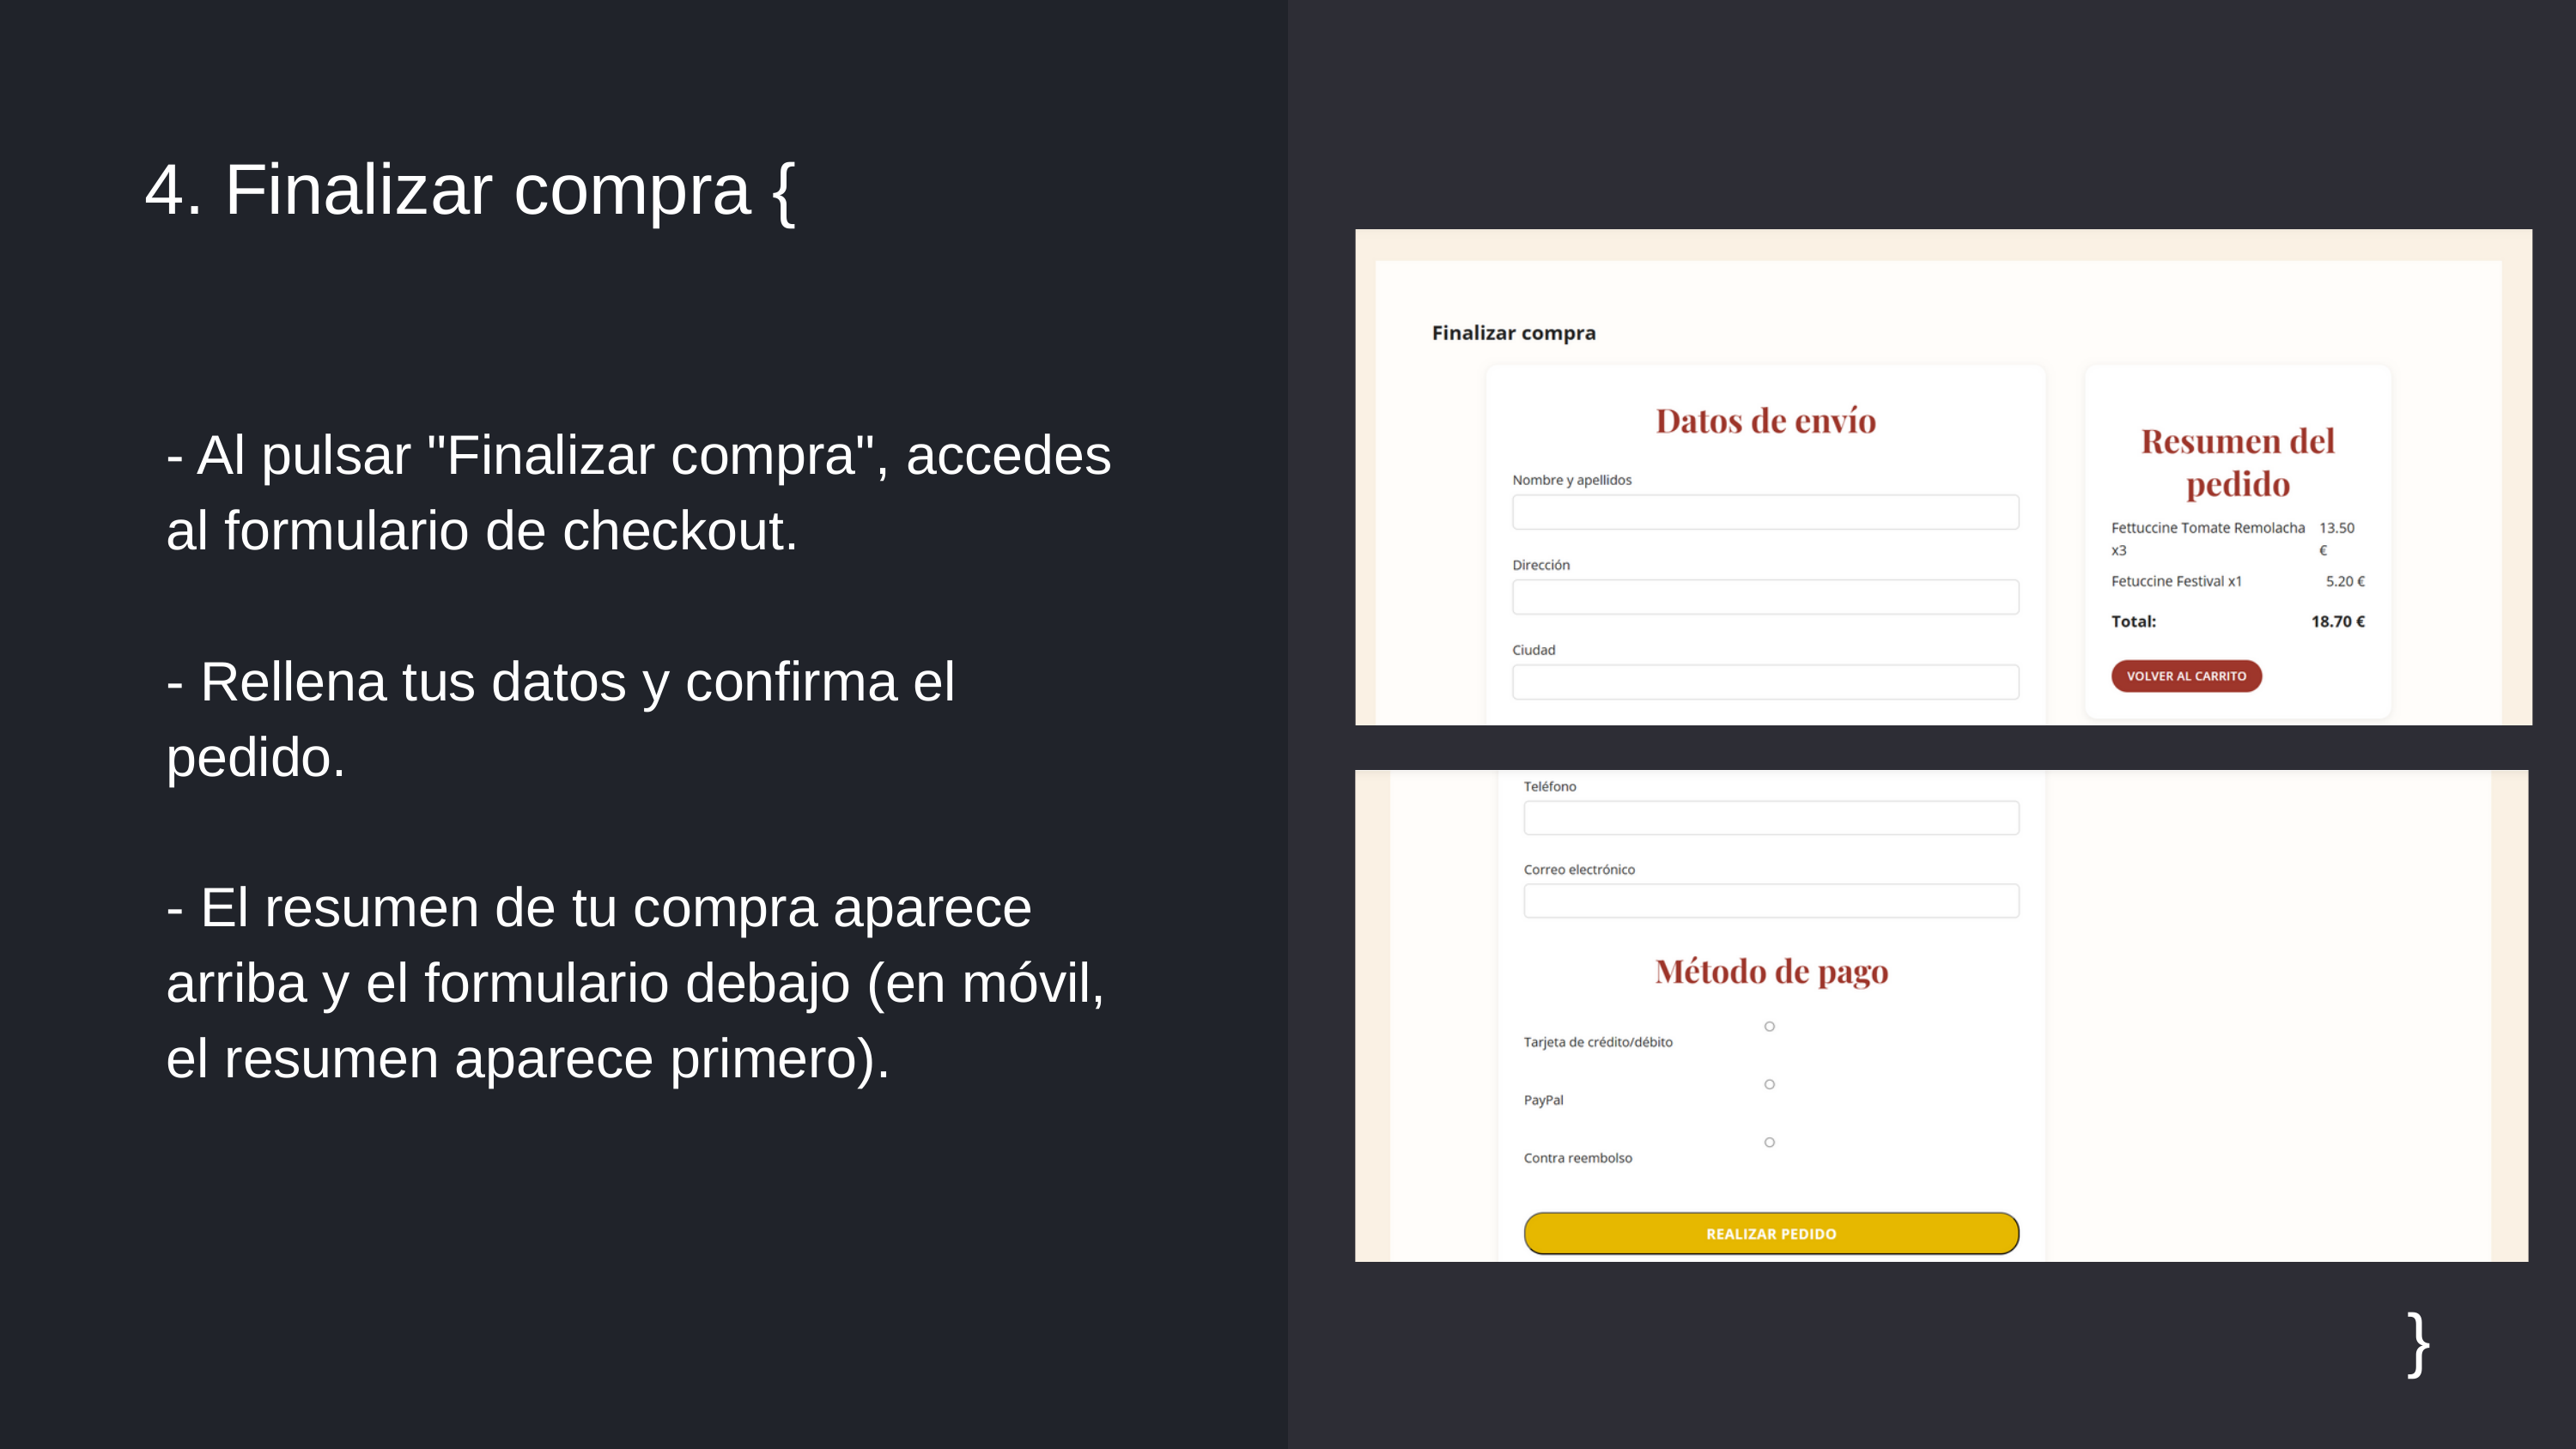

4. Finalizar compra {

- Al pulsar "Finalizar compra", accedes al formulario de checkout.

- Rellena tus datos y confirma el pedido.

- El resumen de tu compra aparece arriba y el formulario debajo (en móvil, el resumen aparece primero).

}